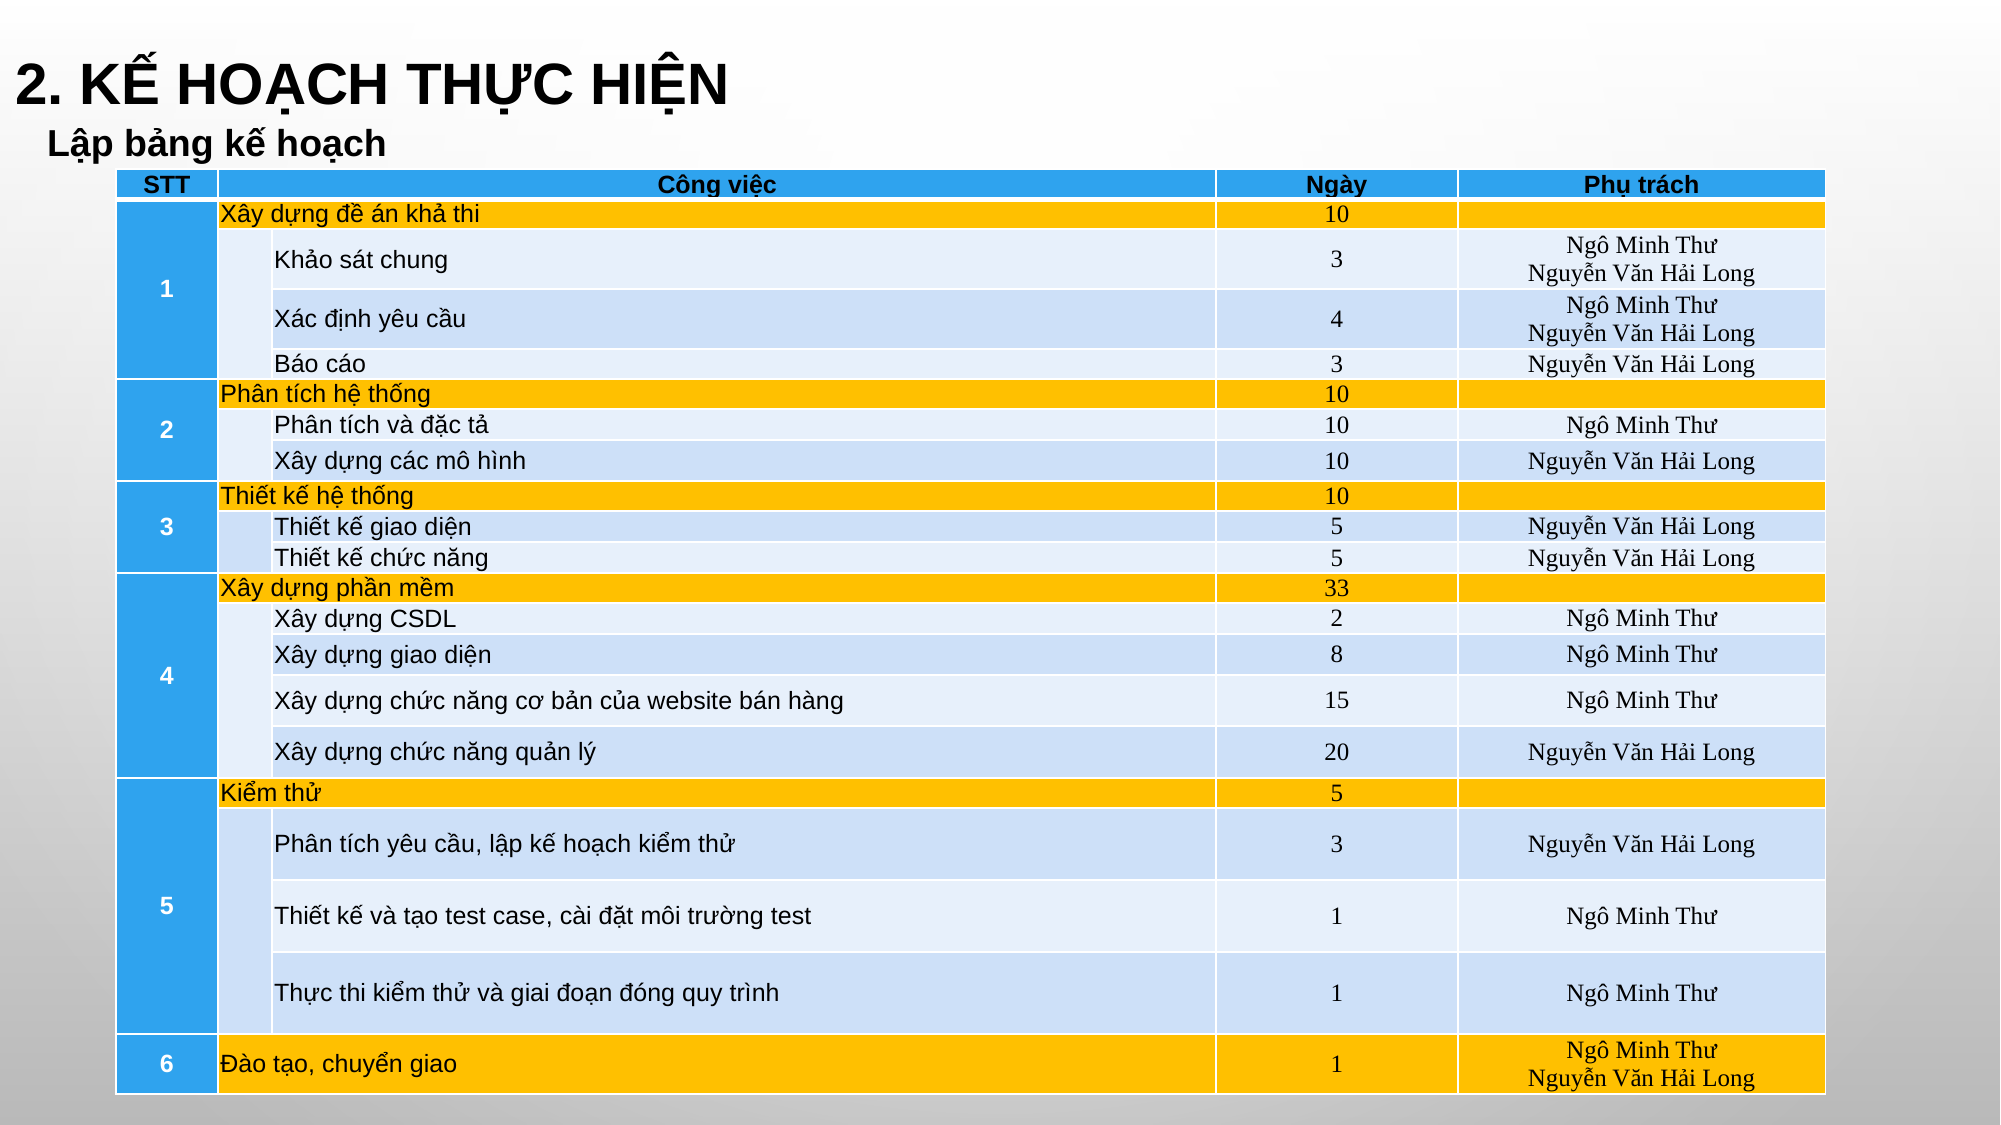

# 2. KẾ HOẠCH THỰC HIỆN
Lập bảng kế hoạch
| STT | Công việc |  | Ngày | Phụ trách |
| --- | --- | --- | --- | --- |
| 1 | Xây dựng đề án khả thi |  | 10 |  |
|  |  | Khảo sát chung | 3 | Ngô Minh Thư Nguyễn Văn Hải Long |
|  |  | Xác định yêu cầu | 4 | Ngô Minh Thư Nguyễn Văn Hải Long |
|  |  | Báo cáo | 3 | Nguyễn Văn Hải Long |
| 2 | Phân tích hệ thống |  | 10 |  |
|  |  | Phân tích và đặc tả | 10 | Ngô Minh Thư |
|  |  | Xây dựng các mô hình | 10 | Nguyễn Văn Hải Long |
| 3 | Thiết kế hệ thống |  | 10 |  |
|  |  | Thiết kế giao diện | 5 | Nguyễn Văn Hải Long |
|  |  | Thiết kế chức năng | 5 | Nguyễn Văn Hải Long |
| 4 | Xây dựng phần mềm |  | 33 |  |
|  |  | Xây dựng CSDL | 2 | Ngô Minh Thư |
|  |  | Xây dựng giao diện | 8 | Ngô Minh Thư |
|  |  | Xây dựng chức năng cơ bản của website bán hàng | 15 | Ngô Minh Thư |
|  |  | Xây dựng chức năng quản lý | 20 | Nguyễn Văn Hải Long |
| 5 | Kiểm thử |  | 5 |  |
|  |  | Phân tích yêu cầu, lập kế hoạch kiểm thử | 3 | Nguyễn Văn Hải Long |
|  |  | Thiết kế và tạo test case, cài đặt môi trường test | 1 | Ngô Minh Thư |
|  |  | Thực thi kiểm thử và giai đoạn đóng quy trình | 1 | Ngô Minh Thư |
| 6 | Đào tạo, chuyển giao |  | 1 | Ngô Minh Thư Nguyễn Văn Hải Long |